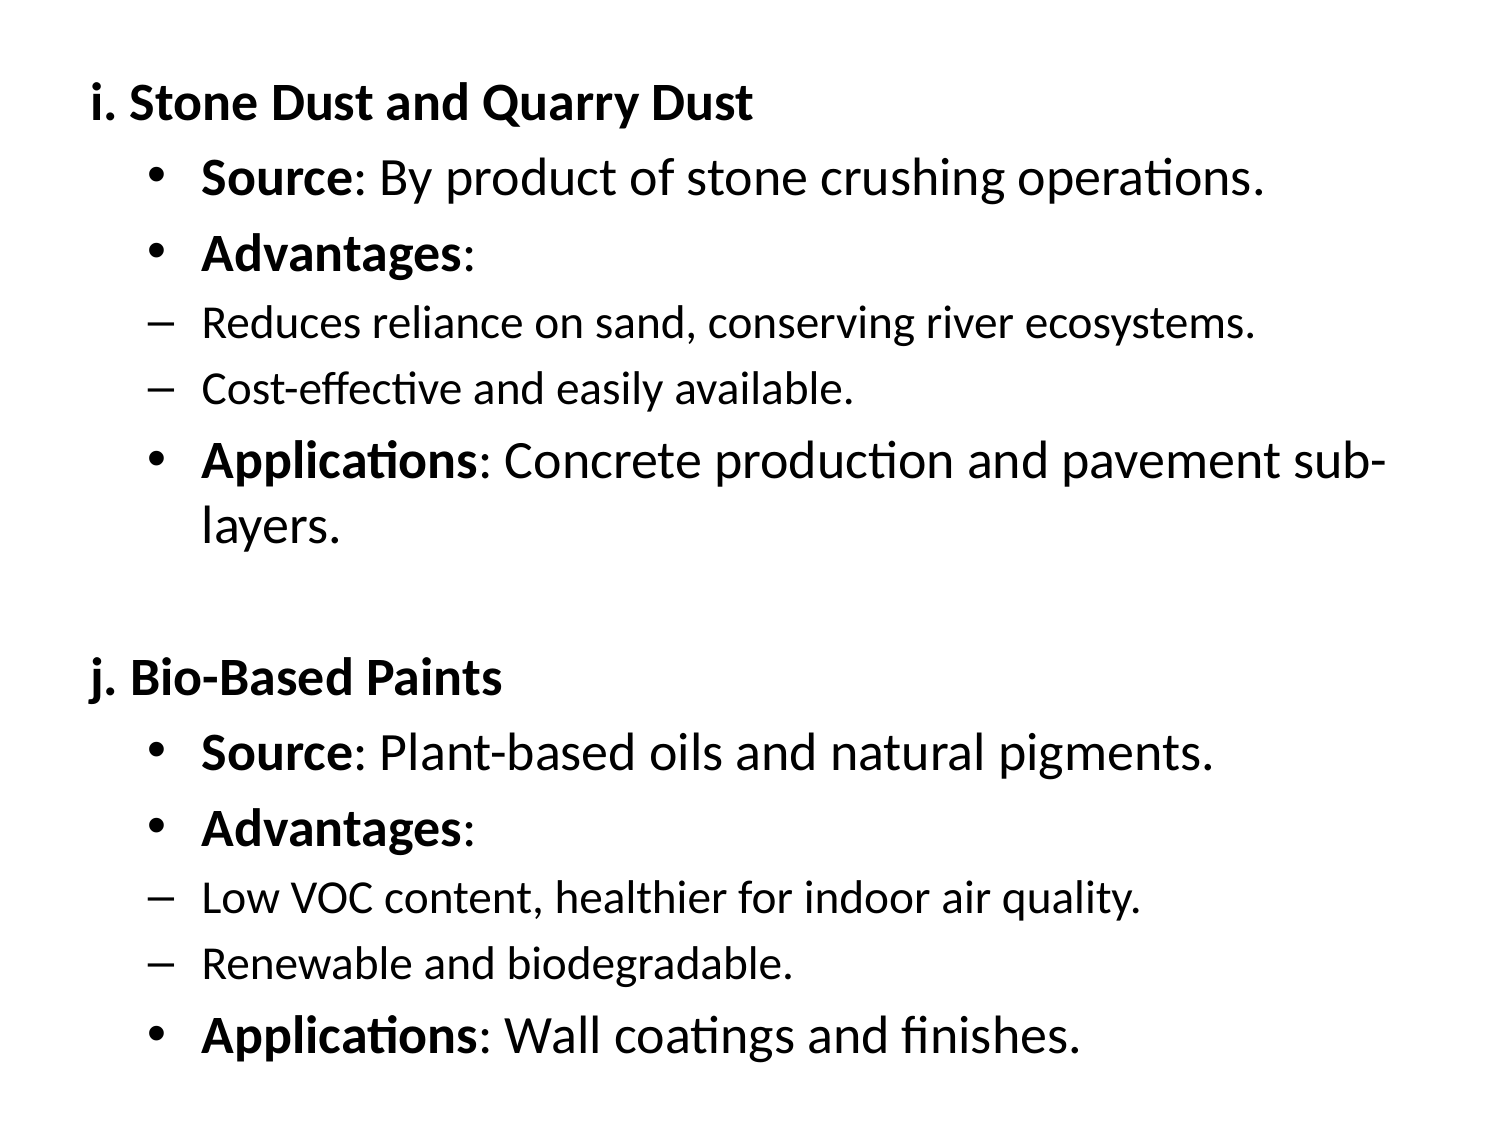

i. Stone Dust and Quarry Dust
Source: By product of stone crushing operations.
Advantages:
Reduces reliance on sand, conserving river ecosystems.
Cost-effective and easily available.
Applications: Concrete production and pavement sub-layers.

j. Bio-Based Paints
Source: Plant-based oils and natural pigments.
Advantages:
Low VOC content, healthier for indoor air quality.
Renewable and biodegradable.
Applications: Wall coatings and finishes.